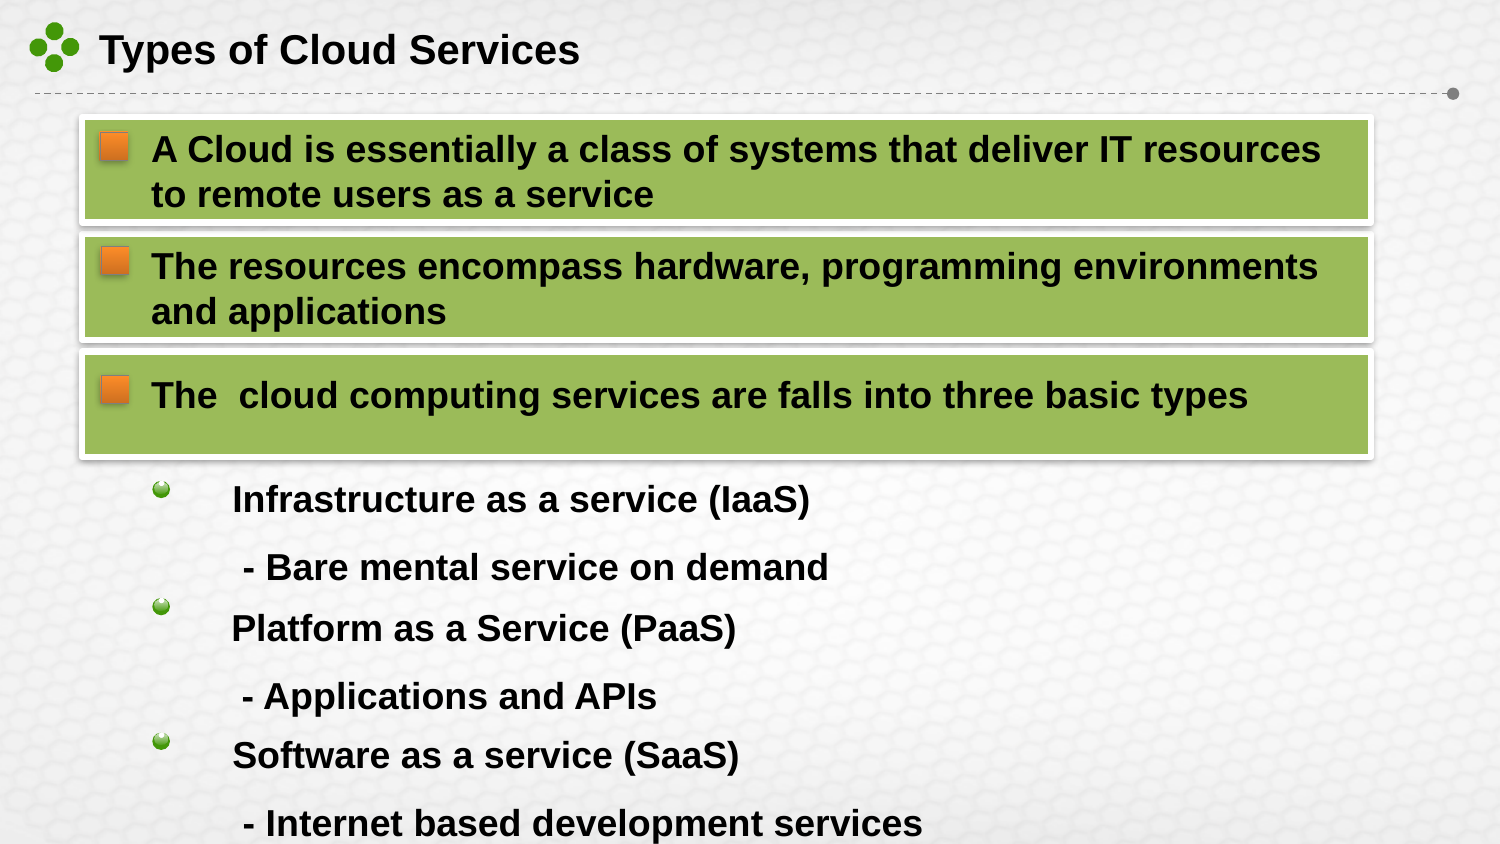

# Types of Cloud Services

A Cloud is essentially a class of systems that deliver IT resources to remote users as a service

The resources encompass hardware, programming environments and applications

The  cloud computing services are falls into three basic types

Infrastructure as a service (IaaS)
 - Bare mental service on demand

Platform as a Service (PaaS)
 - Applications and APIs

Software as a service (SaaS)
 - Internet based development services